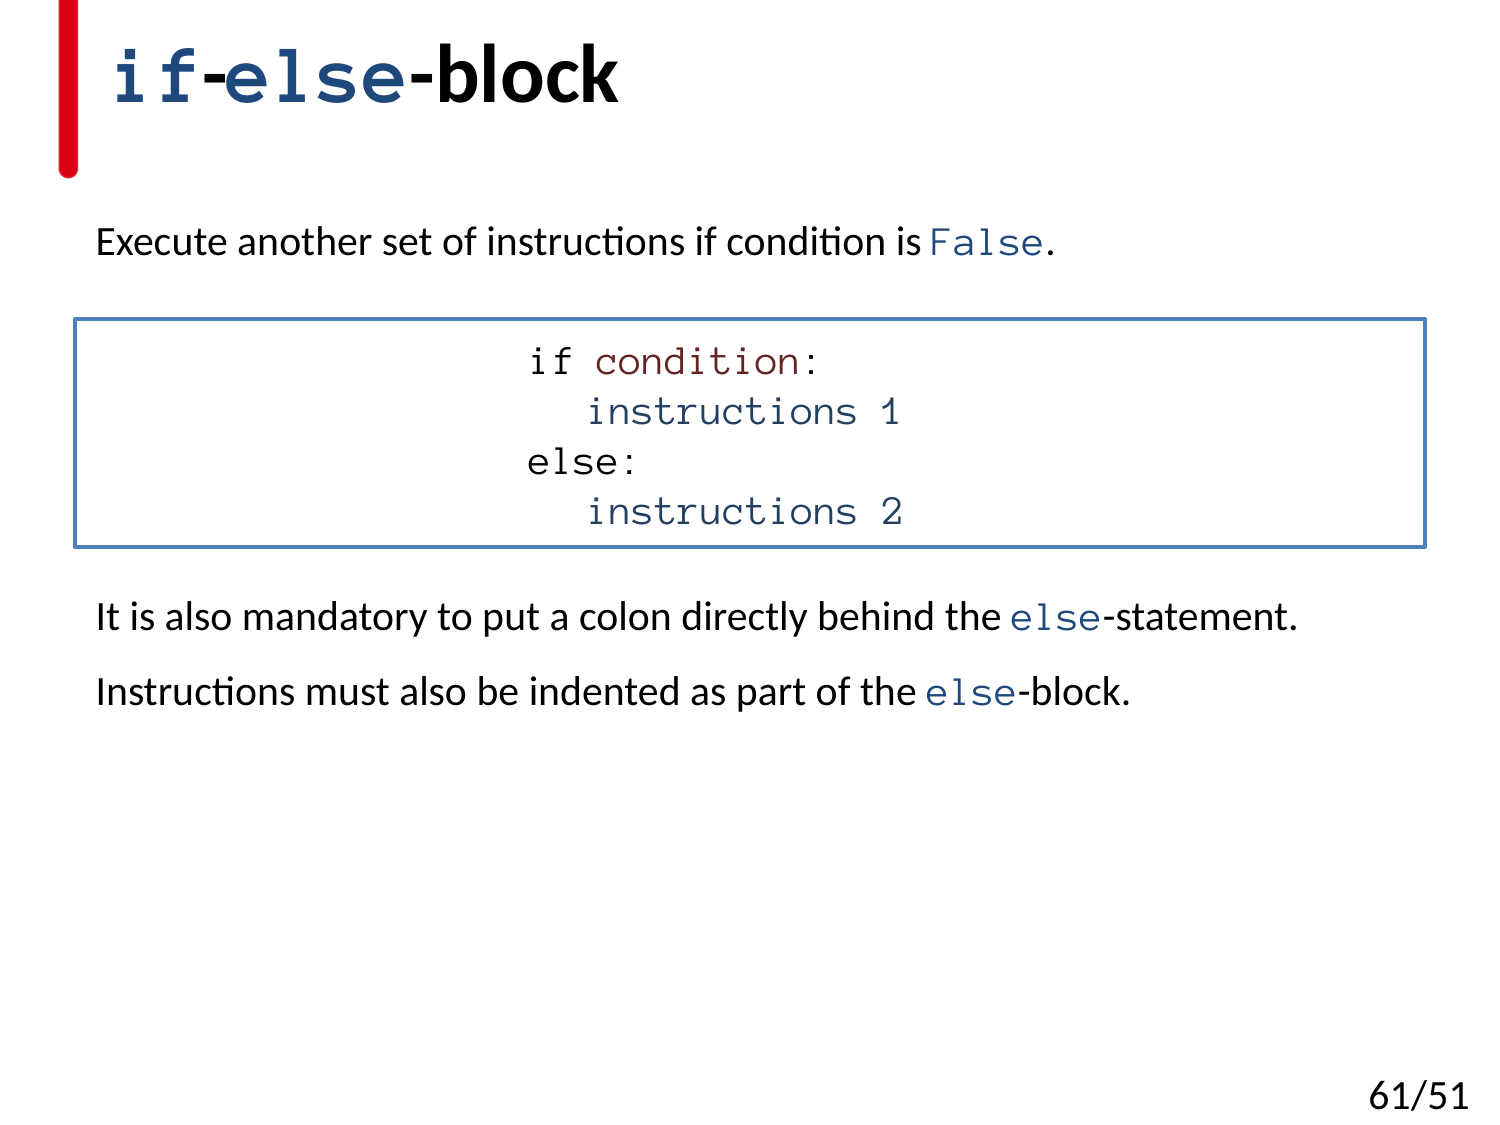

# if-else-block
Execute another set of instructions if condition is False.

It is also mandatory to put a colon directly behind the else-statement.
Instructions must also be indented as part of the else-block.

if condition:
	instructions 1
else:
	instructions 2